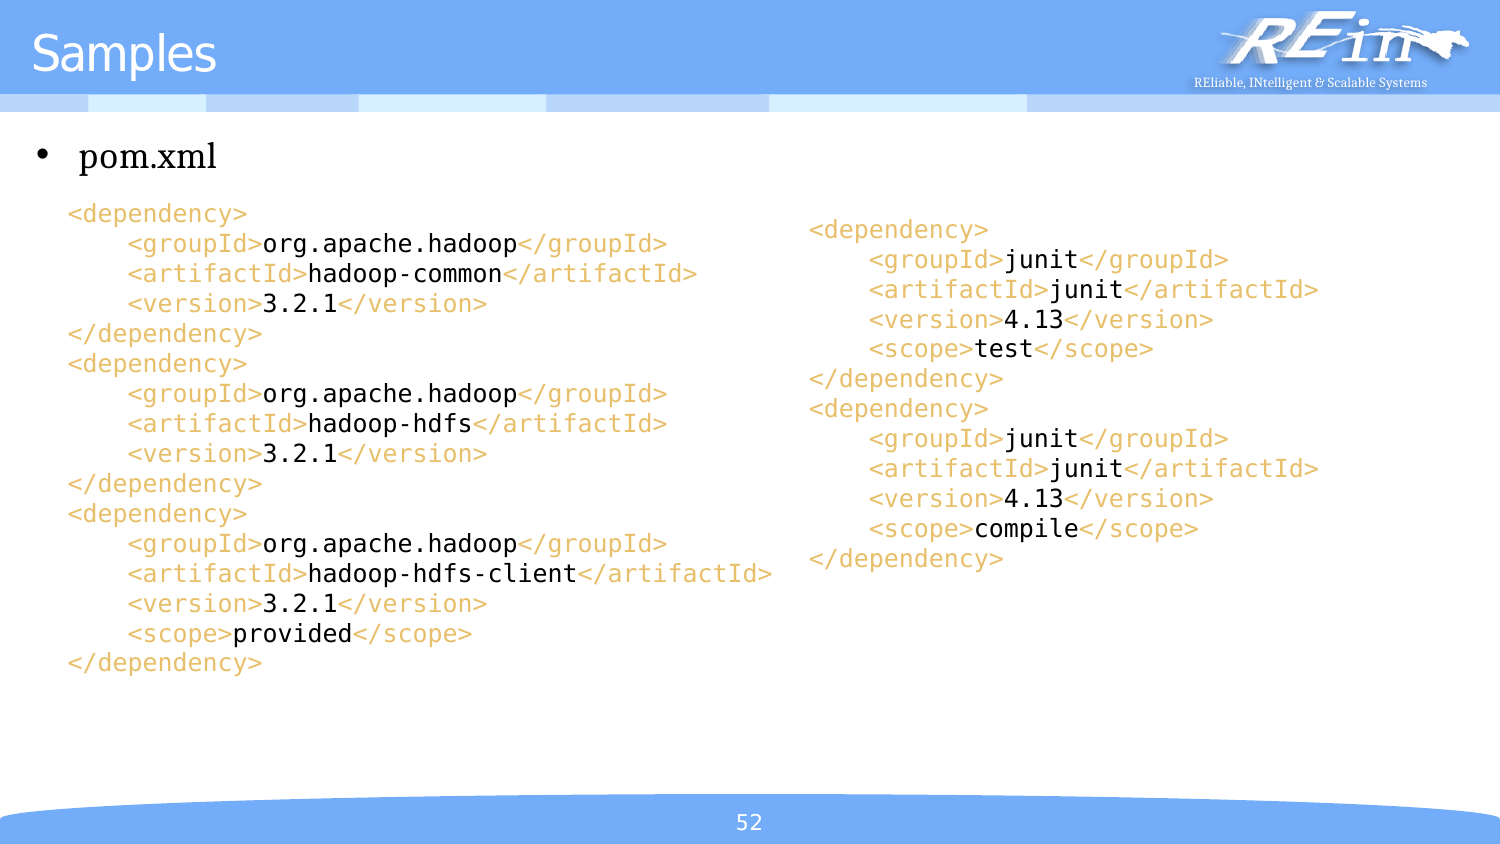

# Samples
pom.xml
<dependency>
    <groupId>org.apache.hadoop</groupId>
    <artifactId>hadoop-common</artifactId>
    <version>3.2.1</version>
</dependency>
<dependency>
    <groupId>org.apache.hadoop</groupId>
    <artifactId>hadoop-hdfs</artifactId>
    <version>3.2.1</version>
</dependency>
<dependency>
    <groupId>org.apache.hadoop</groupId>
    <artifactId>hadoop-hdfs-client</artifactId>
    <version>3.2.1</version>
    <scope>provided</scope>
</dependency>
<dependency>
    <groupId>junit</groupId>
    <artifactId>junit</artifactId>
    <version>4.13</version>
    <scope>test</scope>
</dependency>
<dependency>
    <groupId>junit</groupId>
    <artifactId>junit</artifactId>
    <version>4.13</version>
    <scope>compile</scope>
</dependency>
52